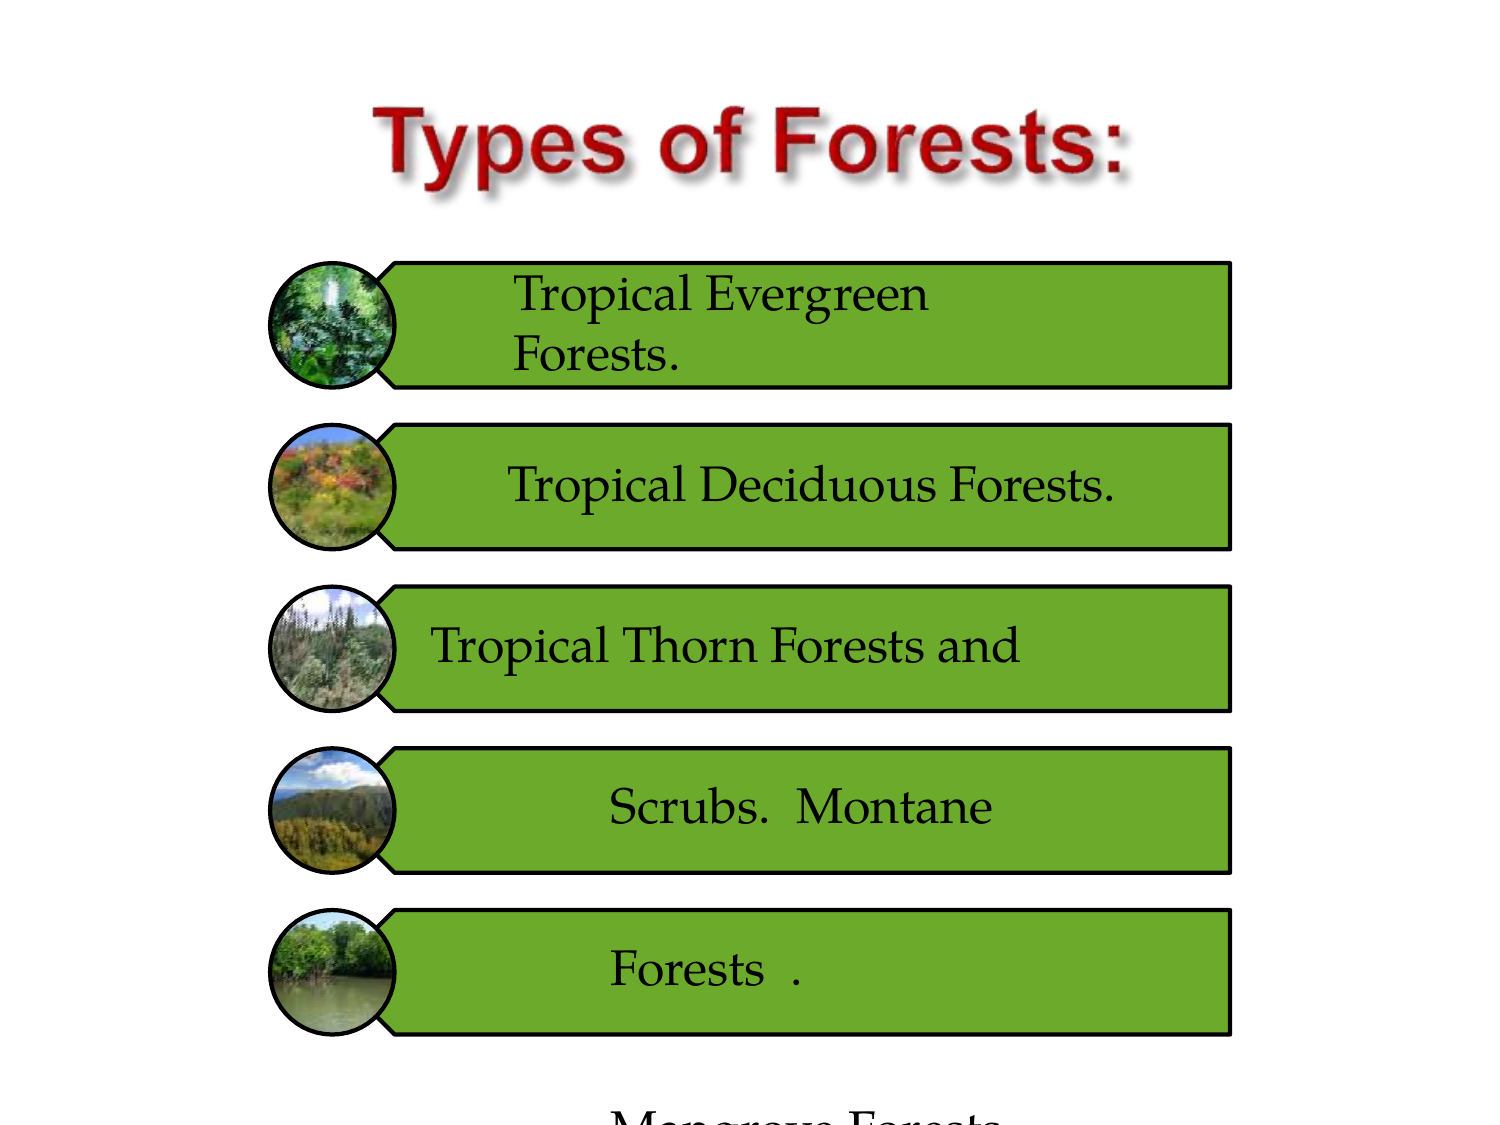

# Tropical Evergreen Forests.
Tropical Deciduous Forests.
Tropical Thorn Forests and Scrubs.  Montane Forests  .
	Mangrove Forests.